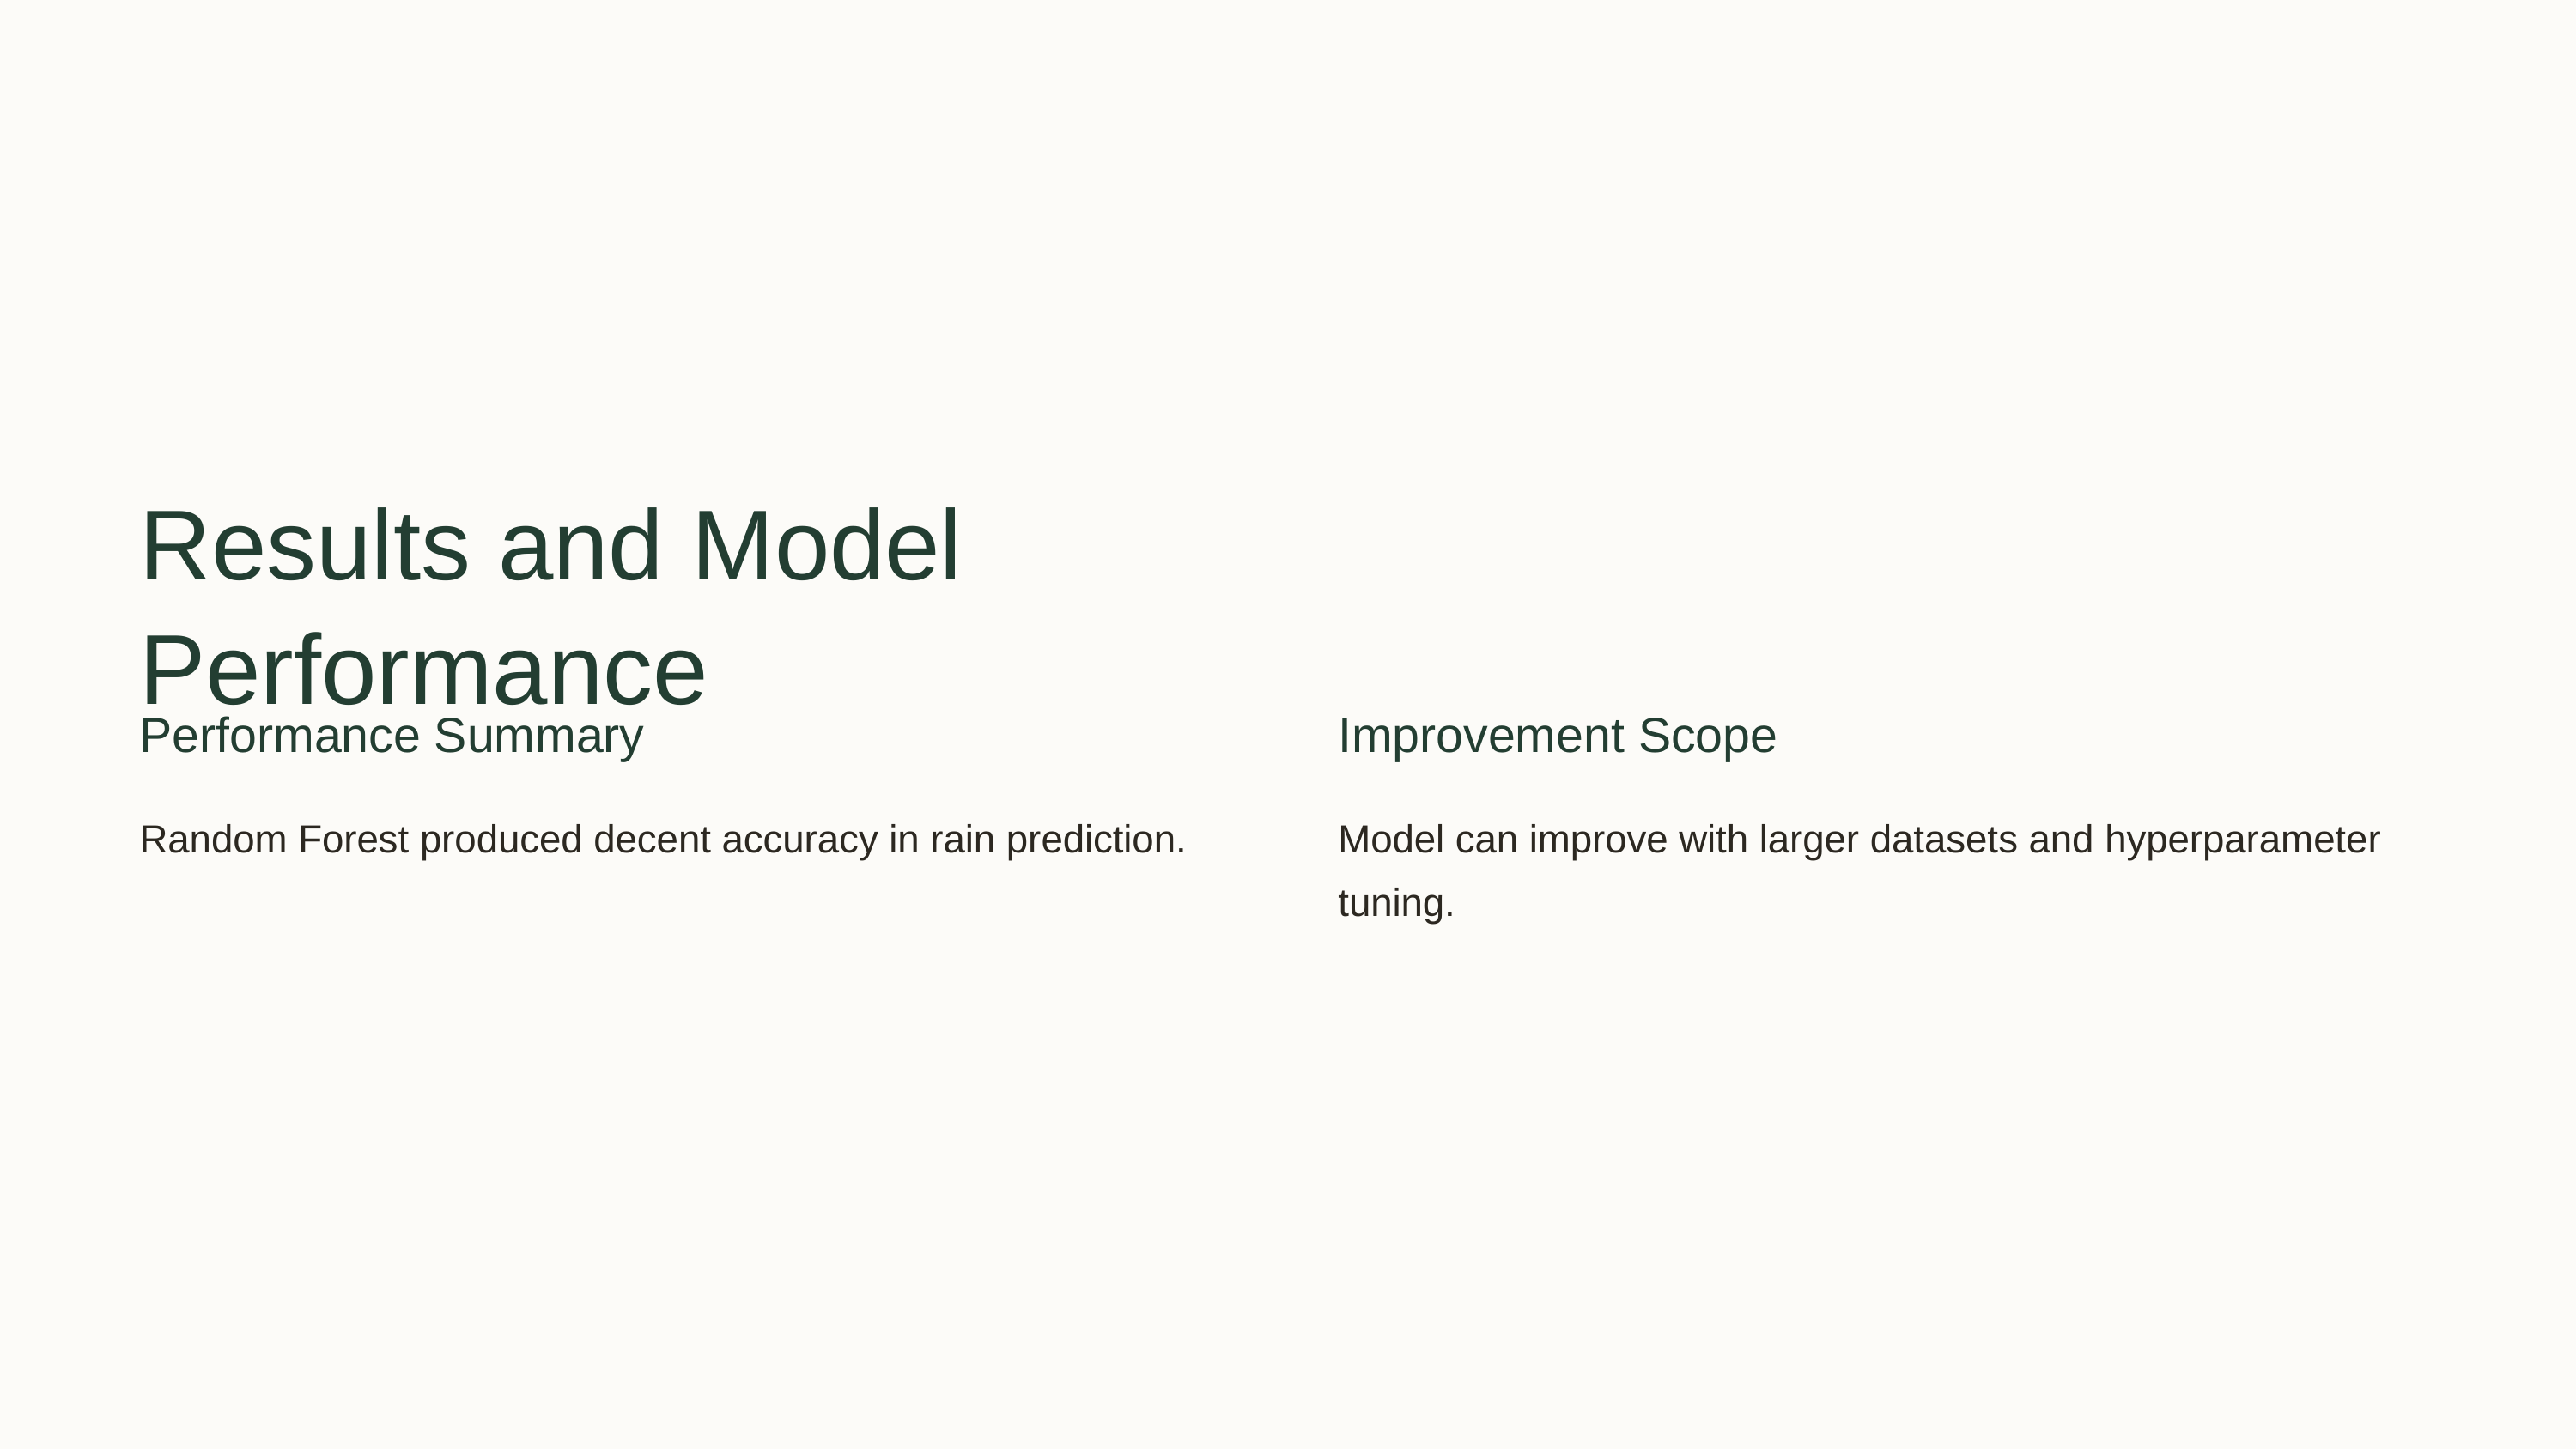

Results and Model Performance

Performance Summary

Improvement Scope

Random Forest produced decent accuracy in rain prediction.

Model can improve with larger datasets and hyperparameter tuning.